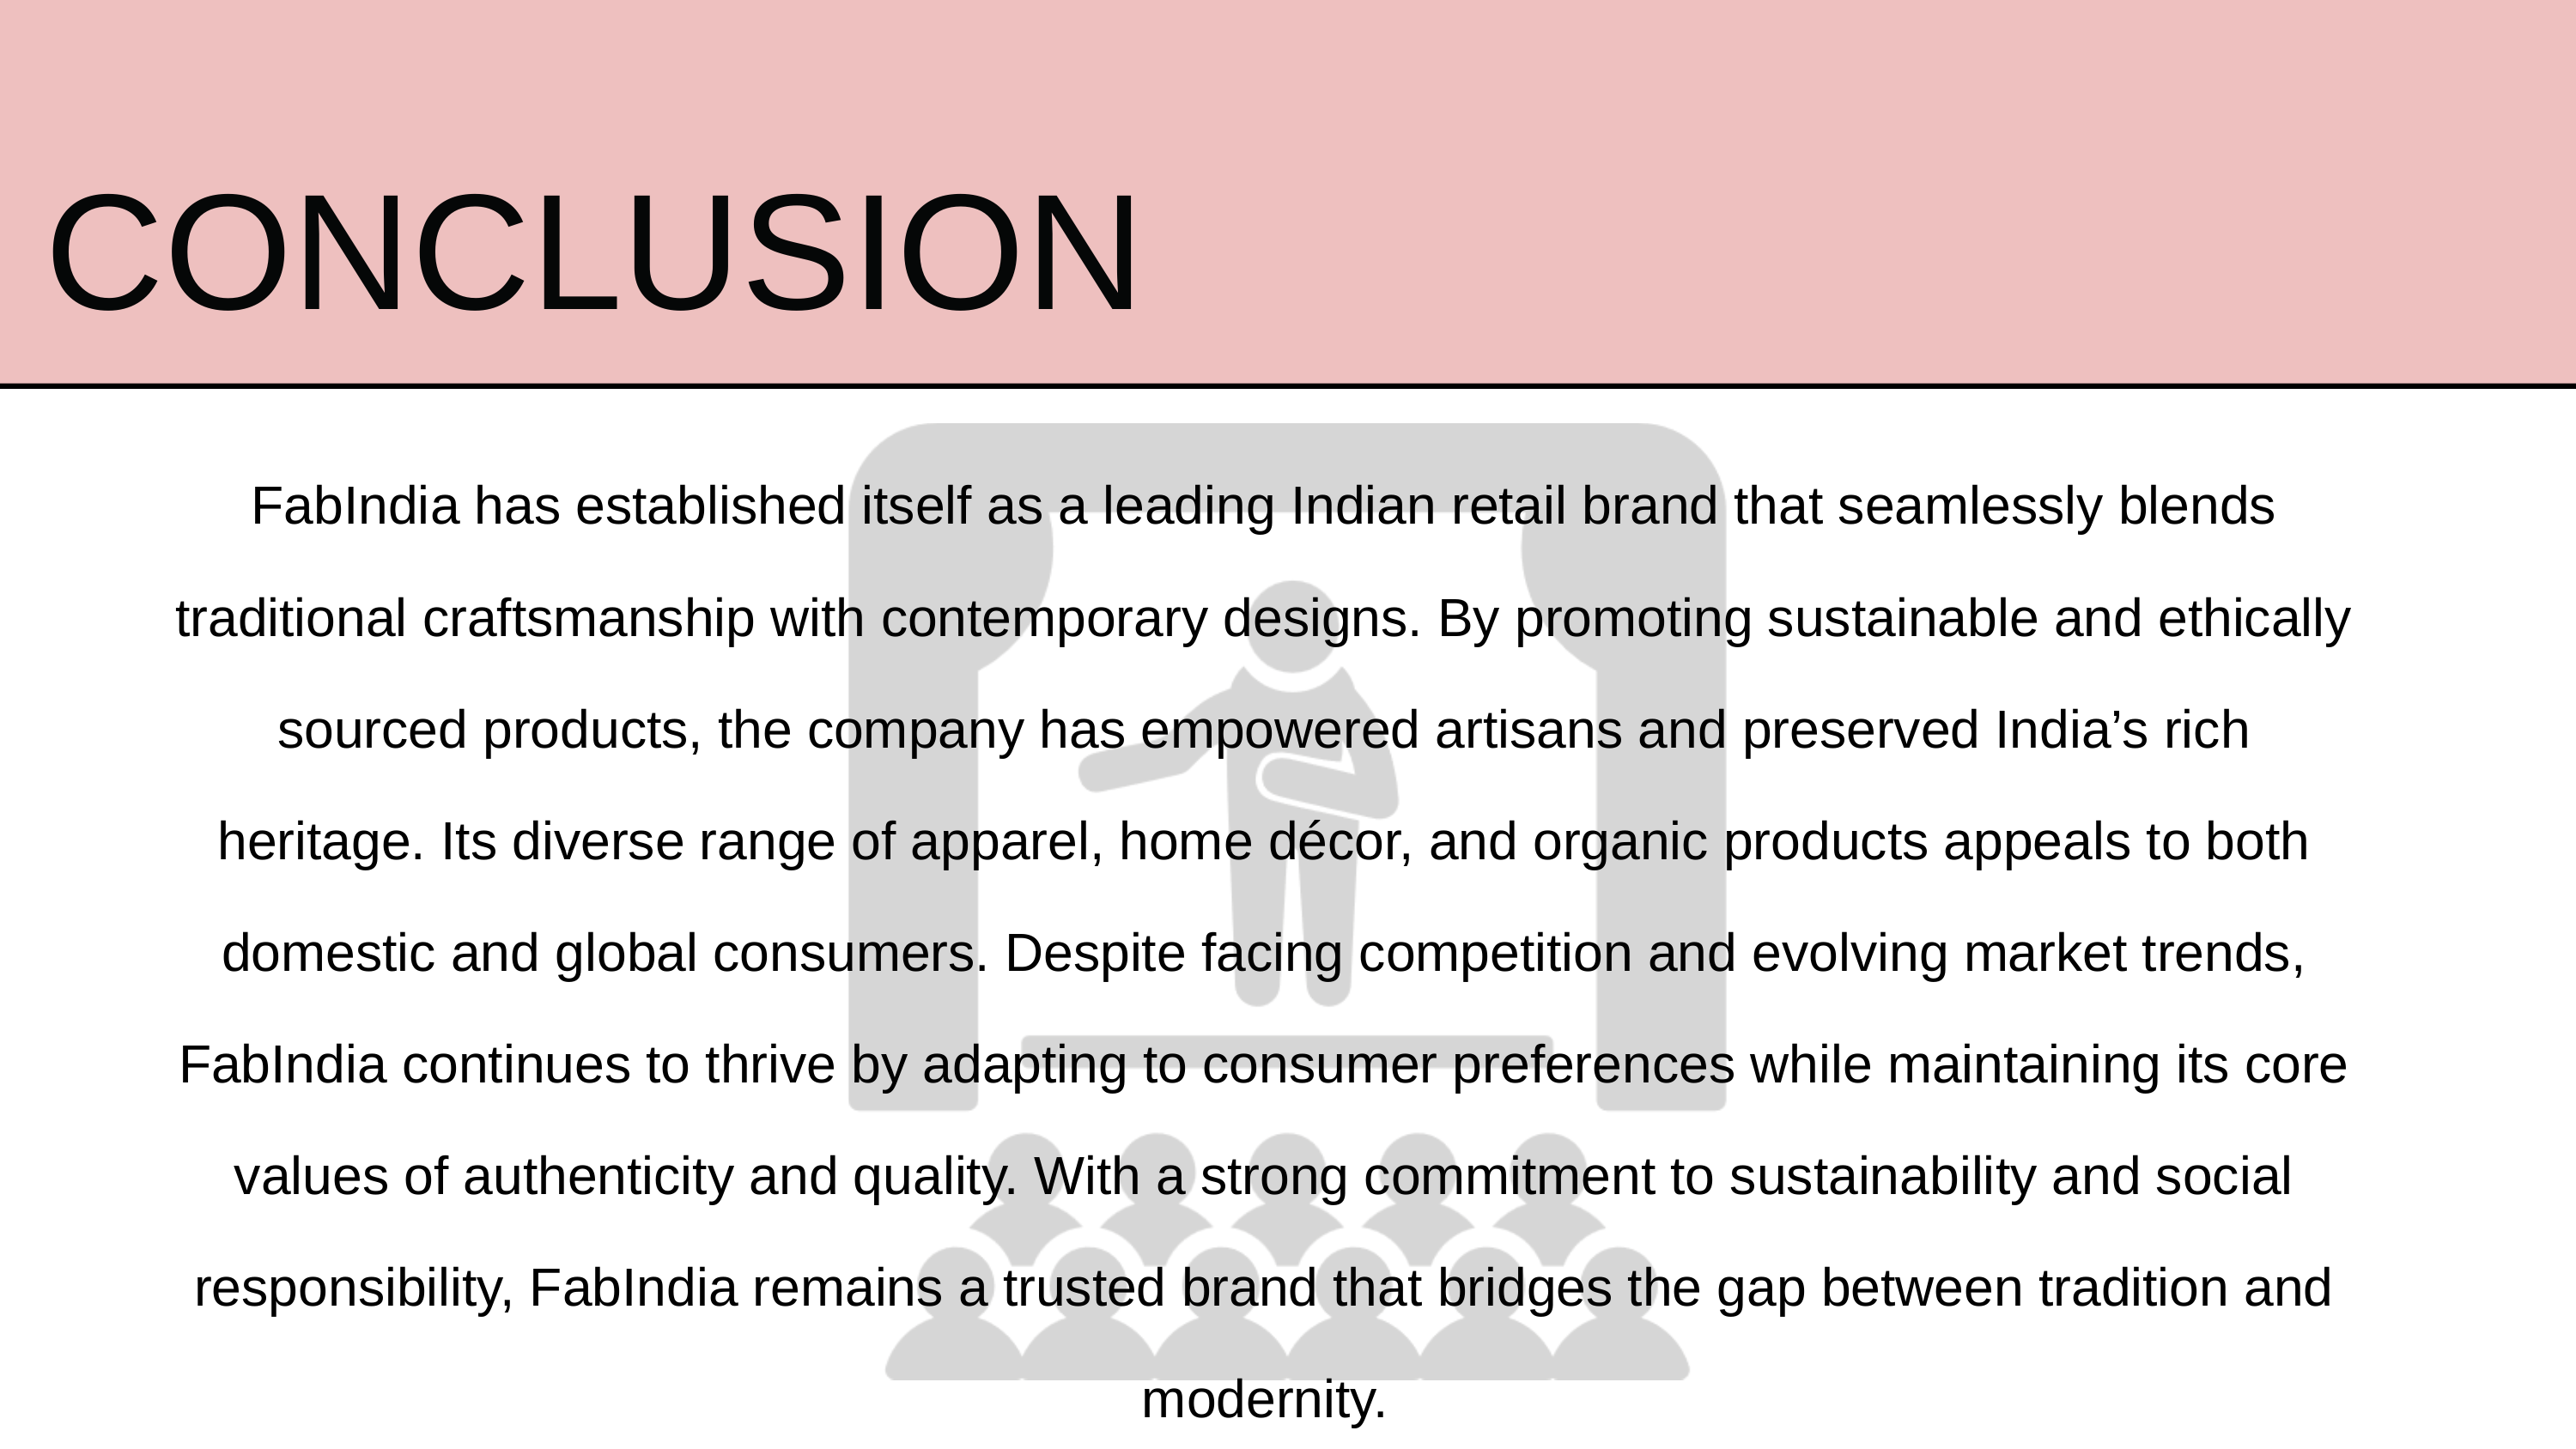

CONCLUSION

FabIndia has established itself as a leading Indian retail brand that seamlessly blends traditional craftsmanship with contemporary designs. By promoting sustainable and ethically sourced products, the company has empowered artisans and preserved India’s rich heritage. Its diverse range of apparel, home décor, and organic products appeals to both domestic and global consumers. Despite facing competition and evolving market trends, FabIndia continues to thrive by adapting to consumer preferences while maintaining its core values of authenticity and quality. With a strong commitment to sustainability and social responsibility, FabIndia remains a trusted brand that bridges the gap between tradition and modernity.